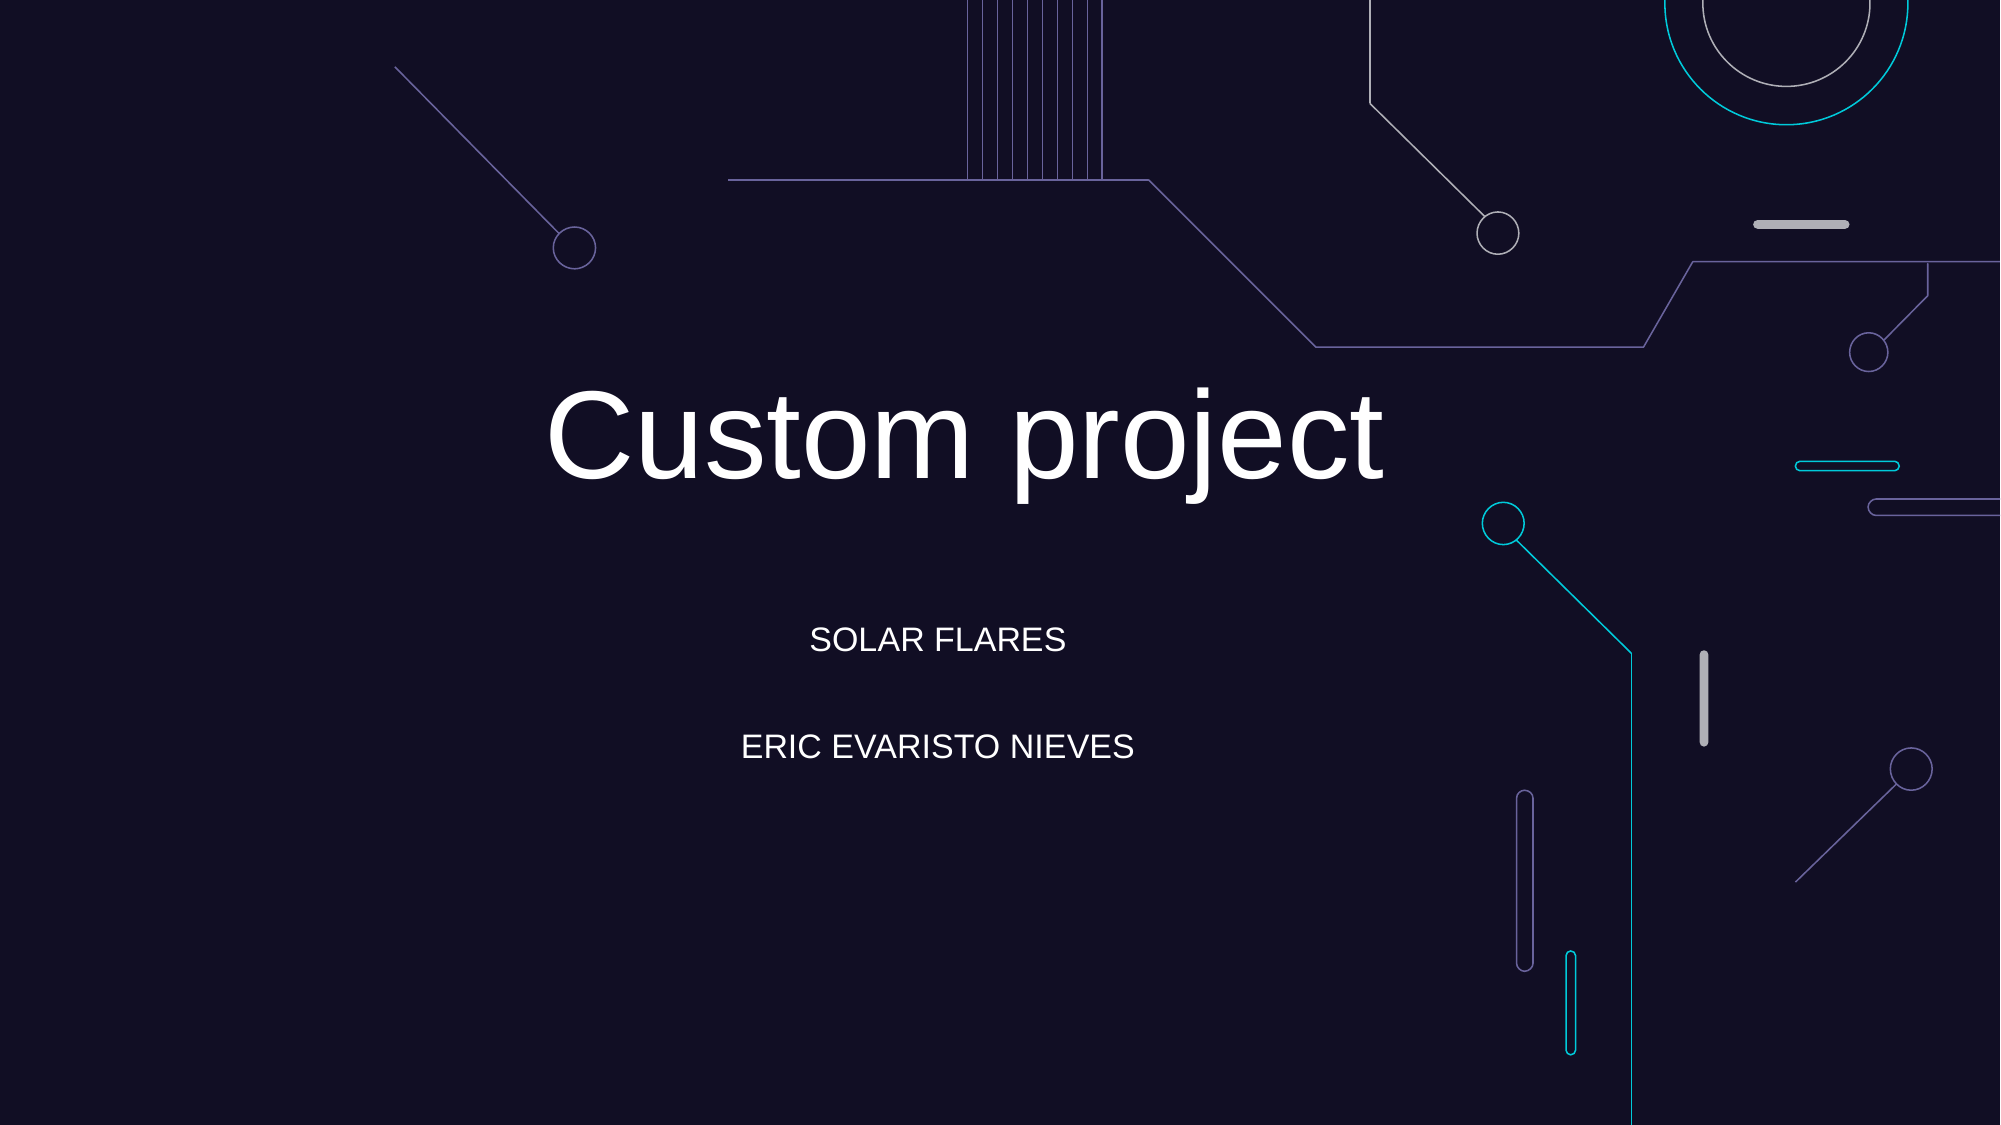

# Custom project

SOLAR FLARES

ERIC EVARISTO NIEVES